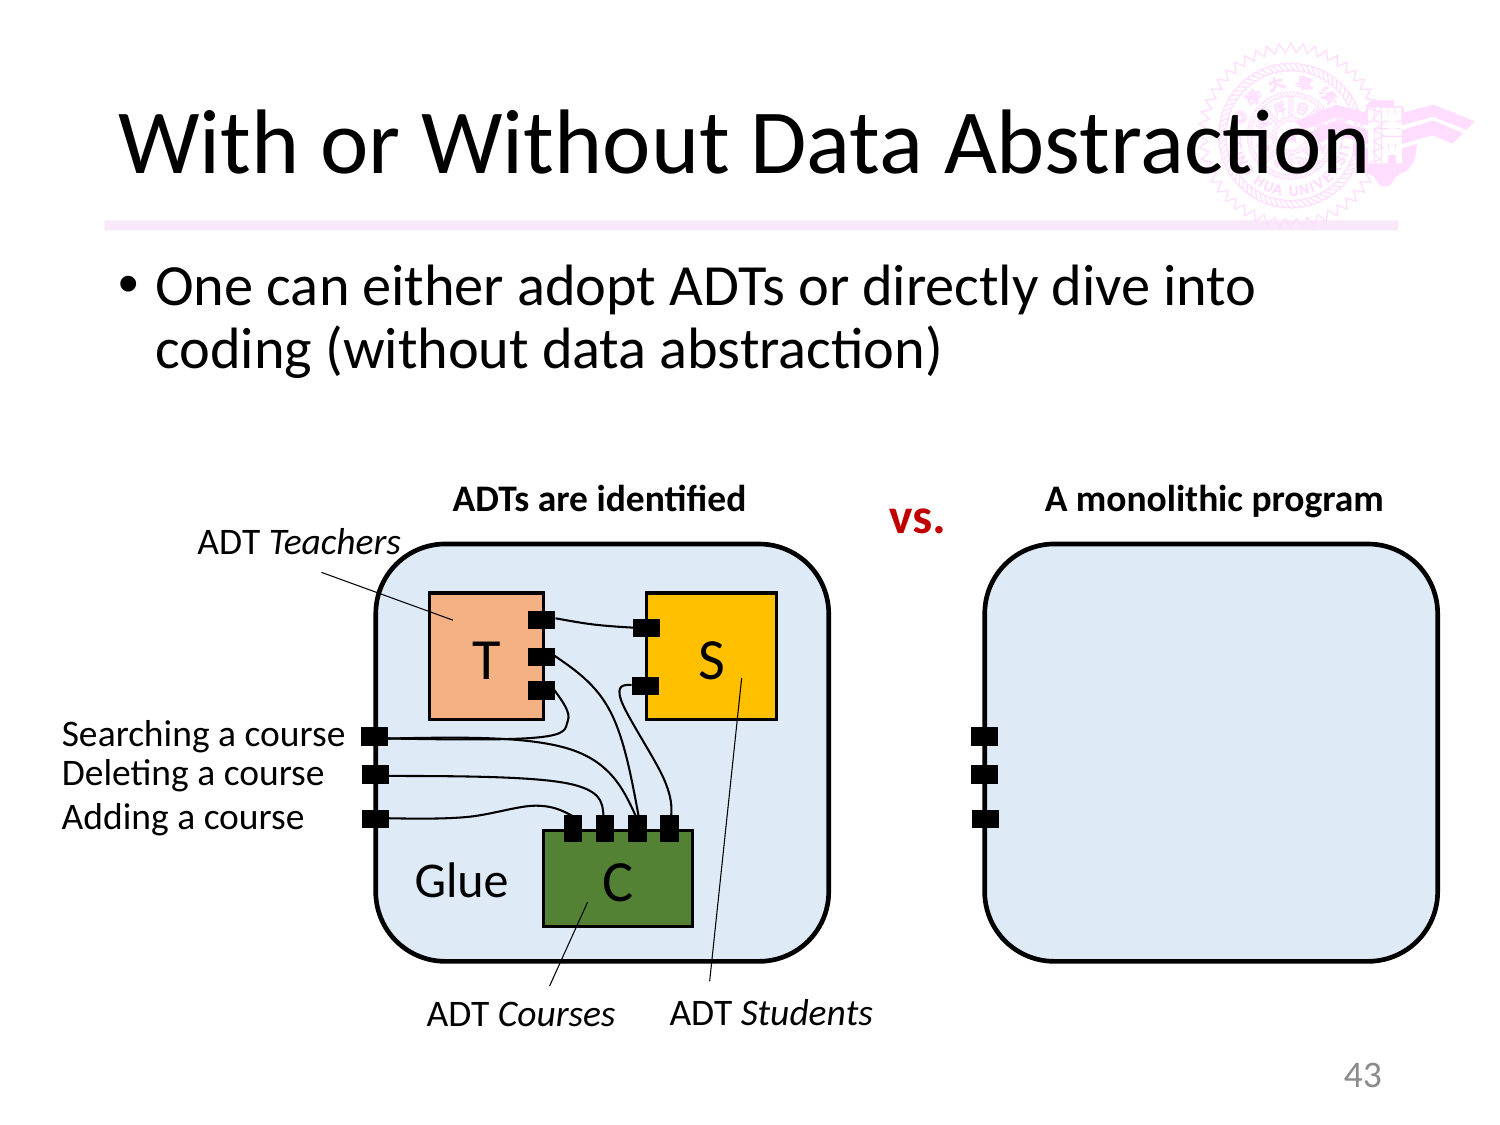

# With or Without Data Abstraction
One can either adopt ADTs or directly dive into coding (without data abstraction)
ADTs are identified
ADT Teachers

T
S

Searching a course

Deleting a course

Adding a course

C
Glue
ADT Students
ADT Courses
A monolithic program

vs.
43